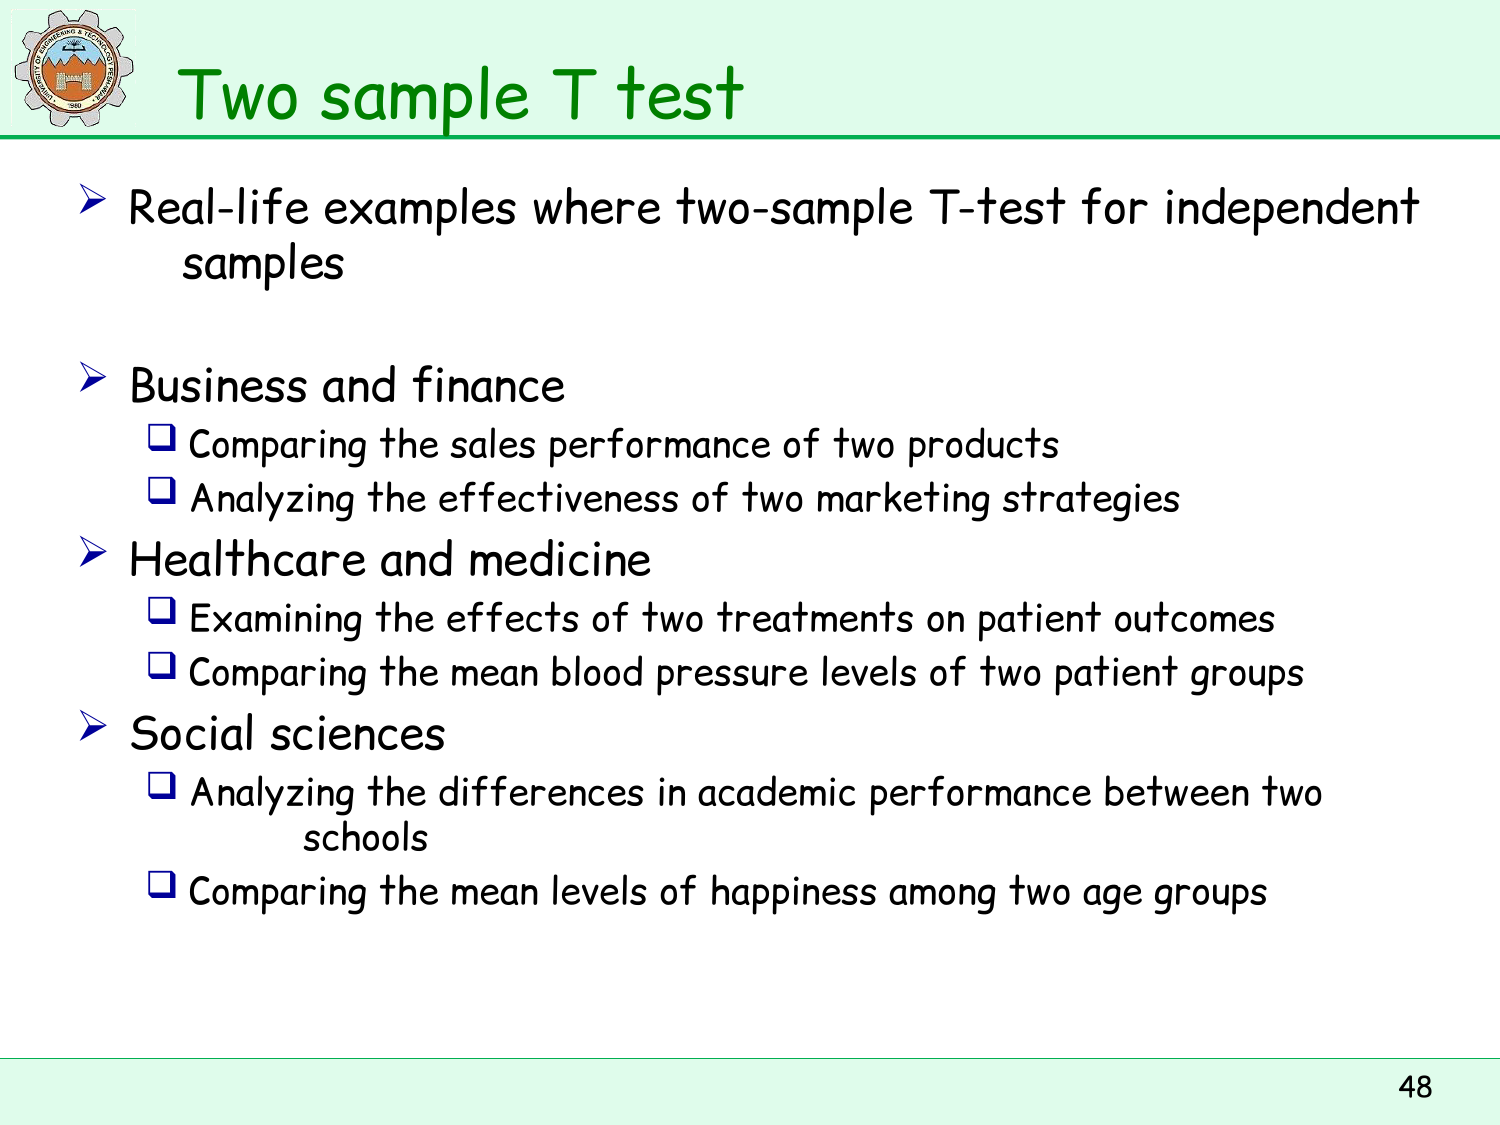

# Two sample T test
Real-life examples where two-sample T-test for independent 	samples

Business and finance
Comparing the sales performance of two products
Analyzing the effectiveness of two marketing strategies
Healthcare and medicine
Examining the effects of two treatments on patient outcomes
Comparing the mean blood pressure levels of two patient groups
Social sciences
Analyzing the differences in academic performance between two 	schools
Comparing the mean levels of happiness among two age groups
48